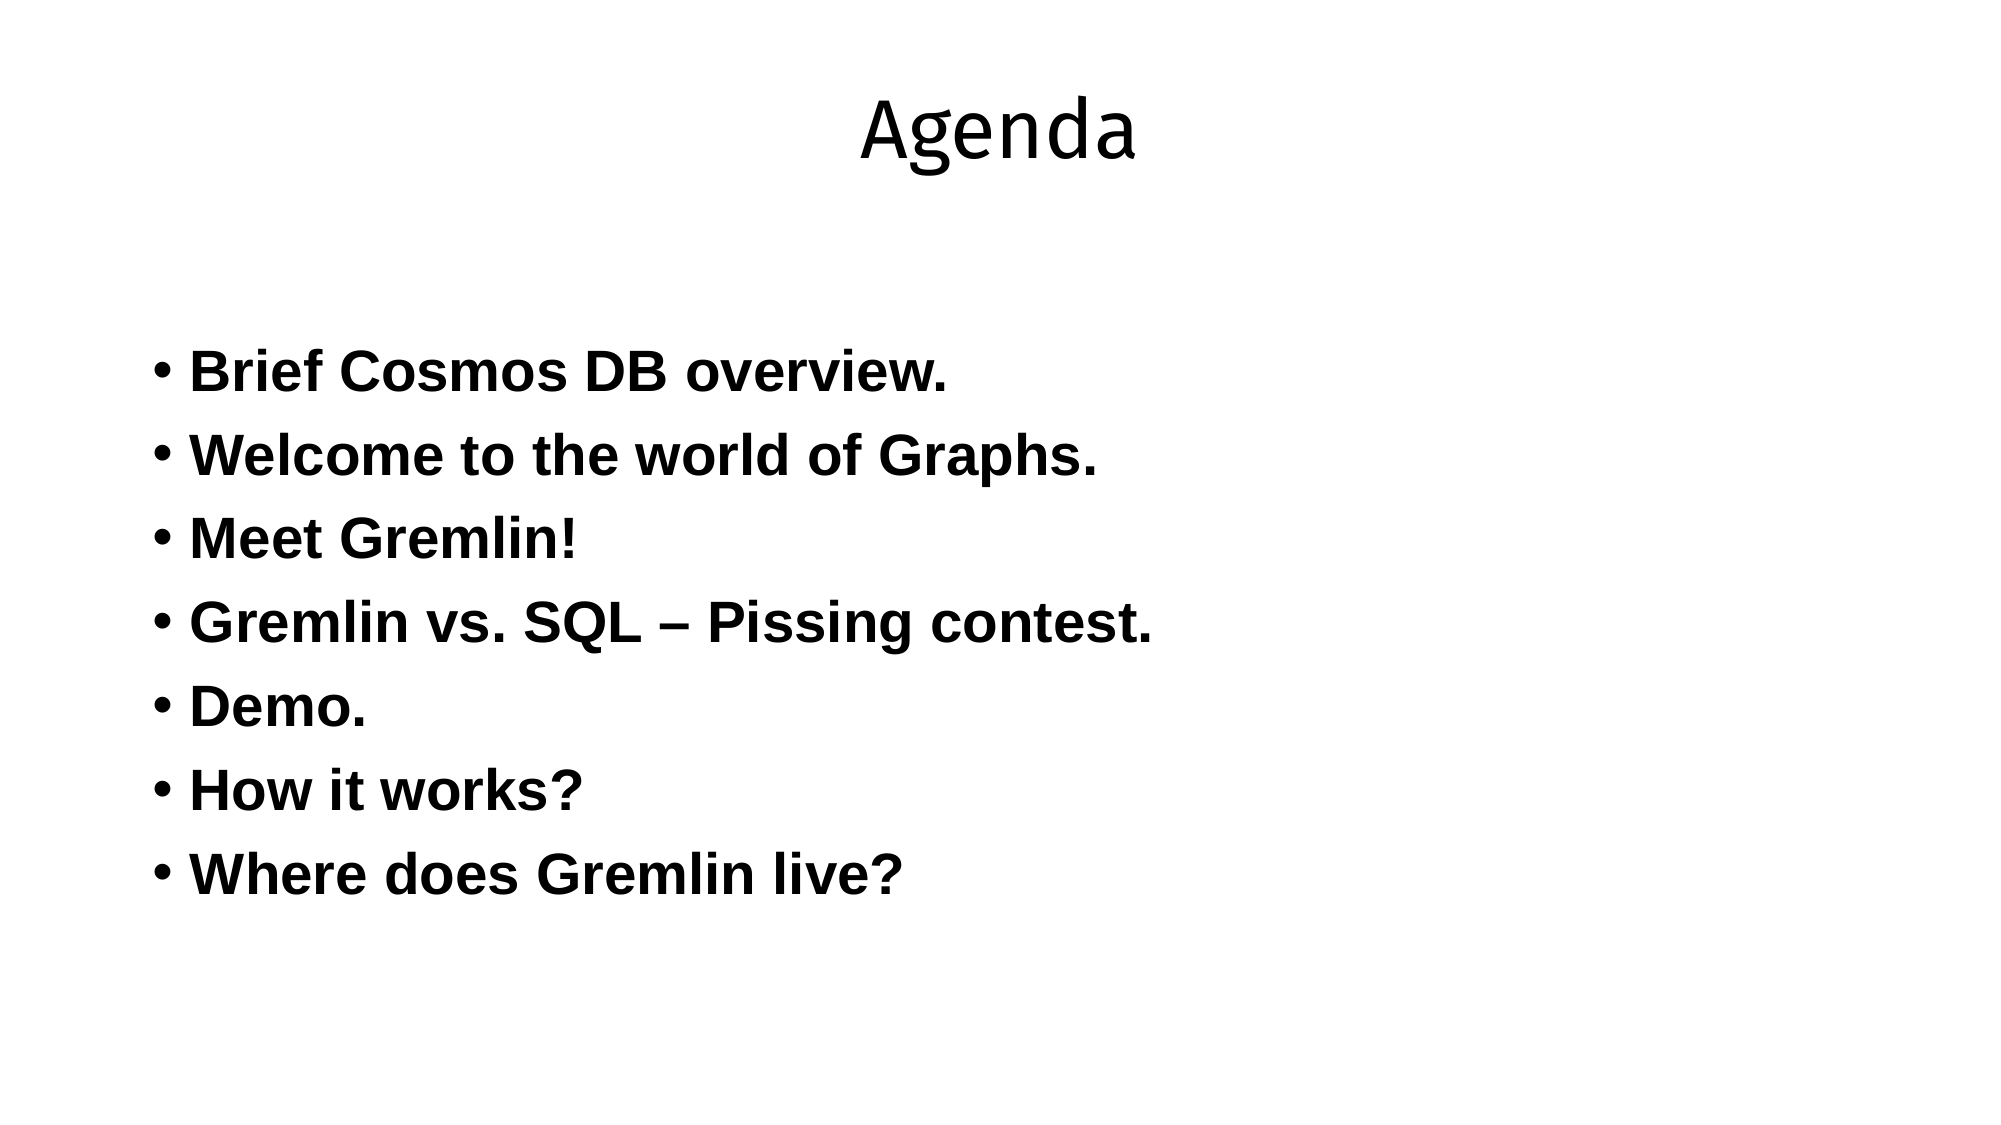

# Agenda
Brief Cosmos DB overview.
Welcome to the world of Graphs.
Meet Gremlin!
Gremlin vs. SQL – Pissing contest.
Demo.
How it works?
Where does Gremlin live?